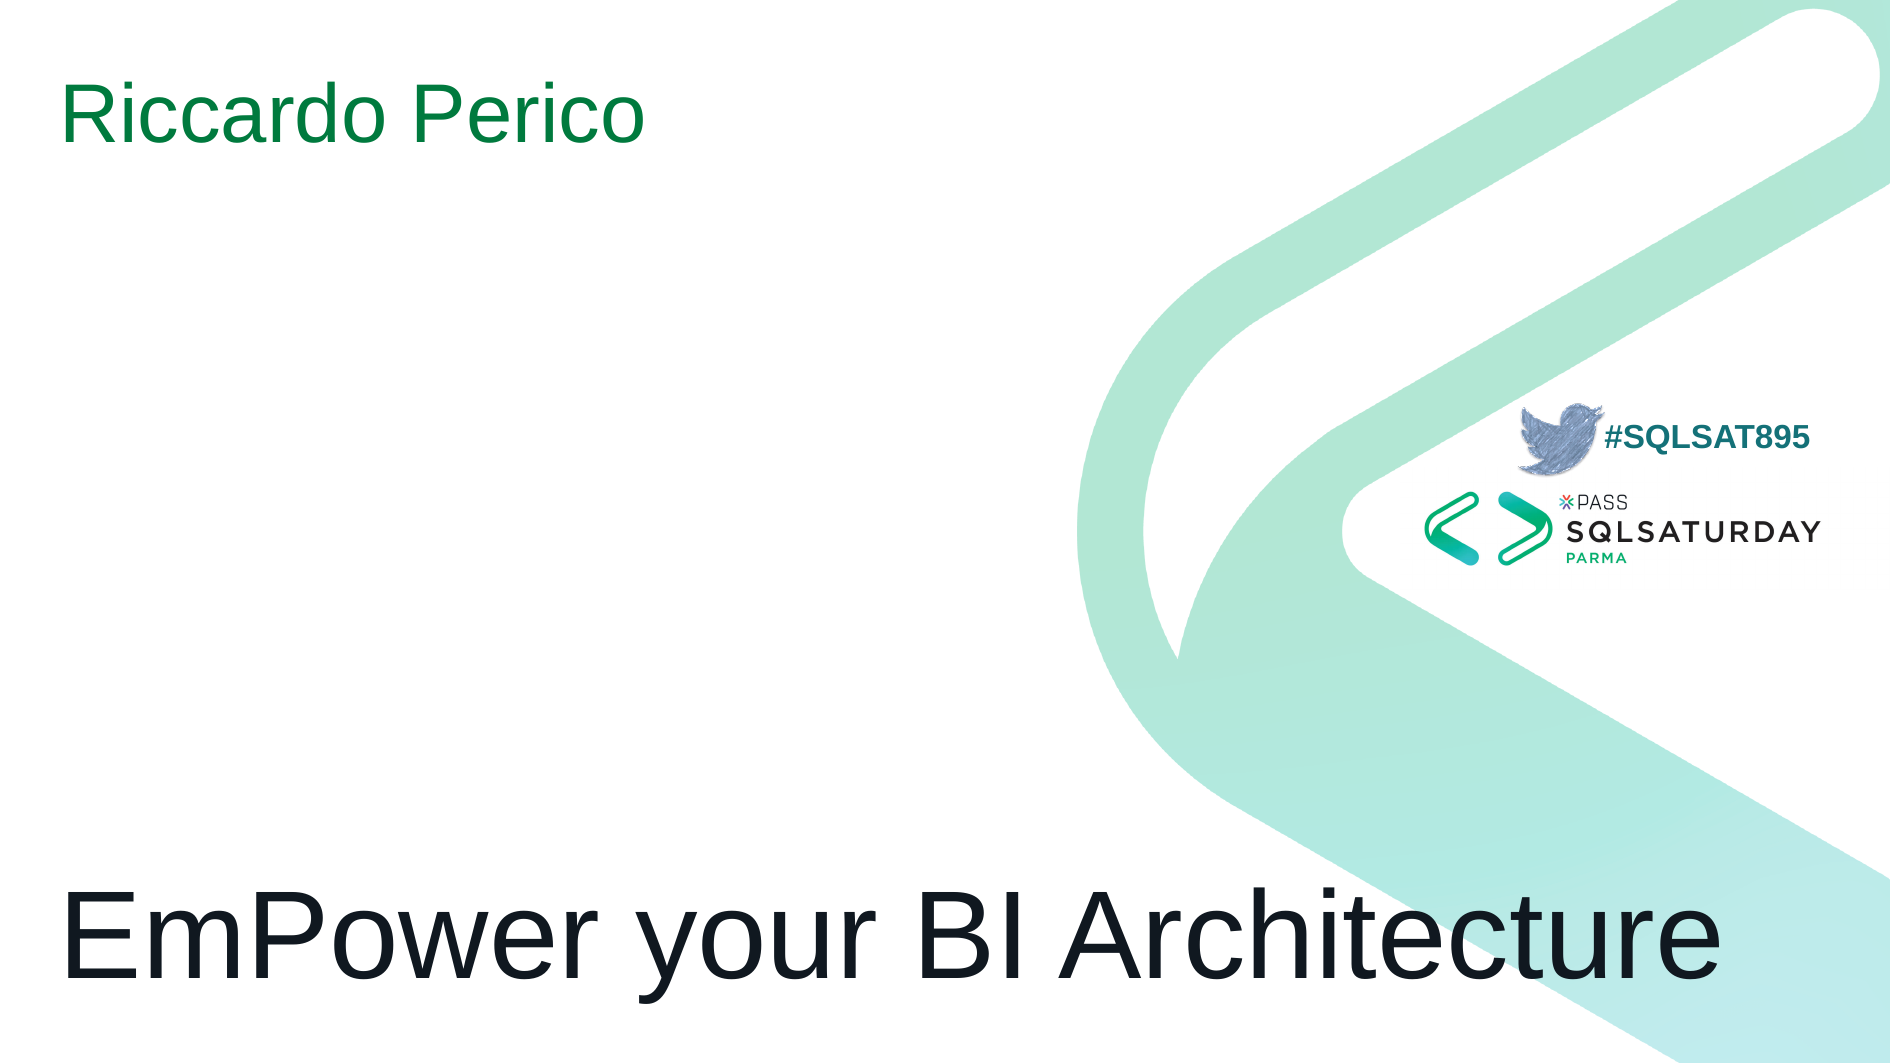

Riccardo Perico
# EmPower your BI Architecture